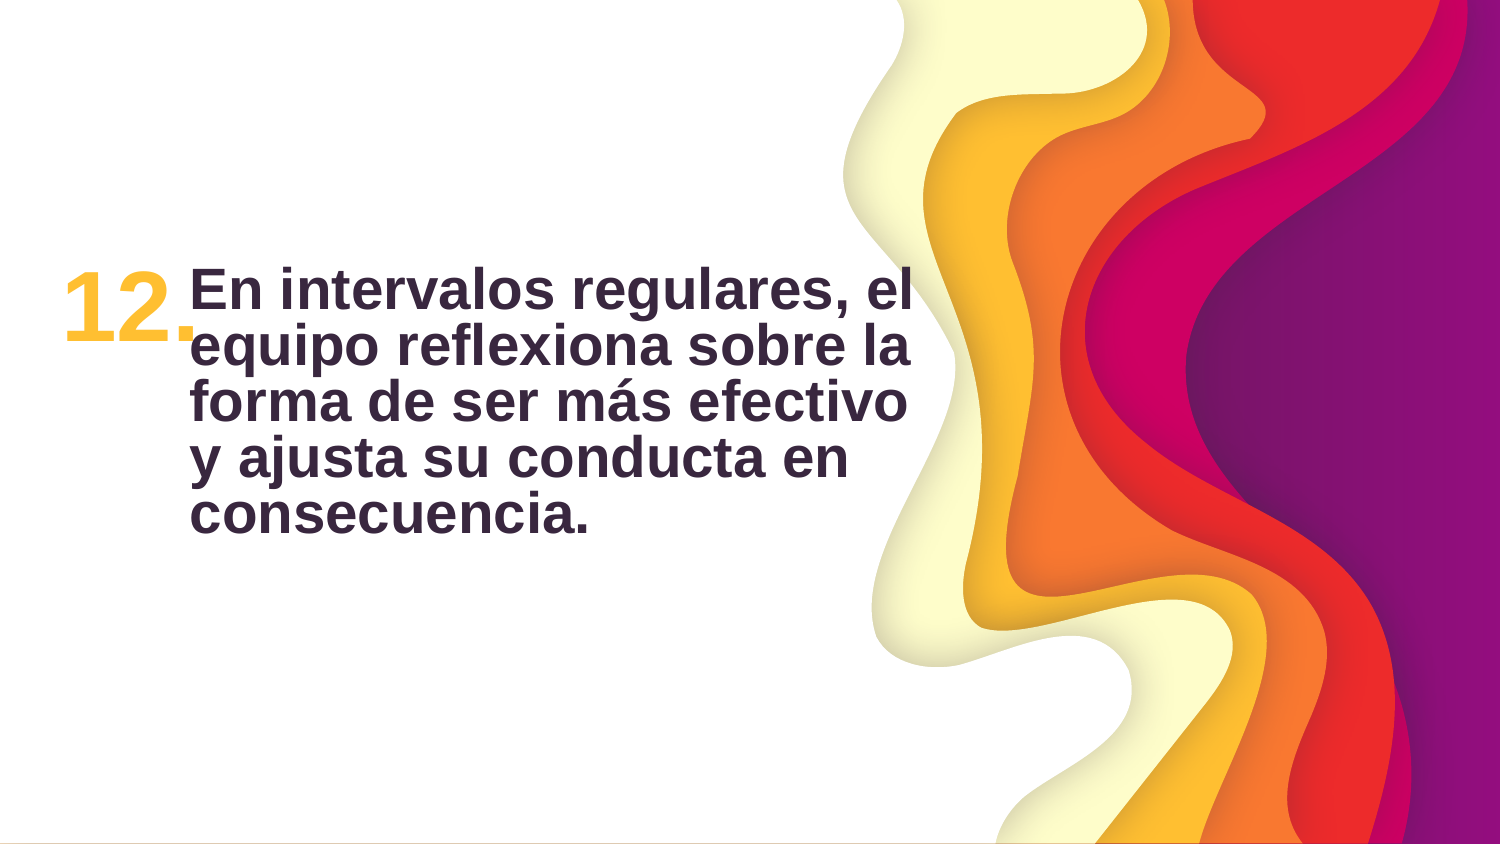

12.
En intervalos regulares, el equipo reflexiona sobre la forma de ser más efectivo y ajusta su conducta en consecuencia.